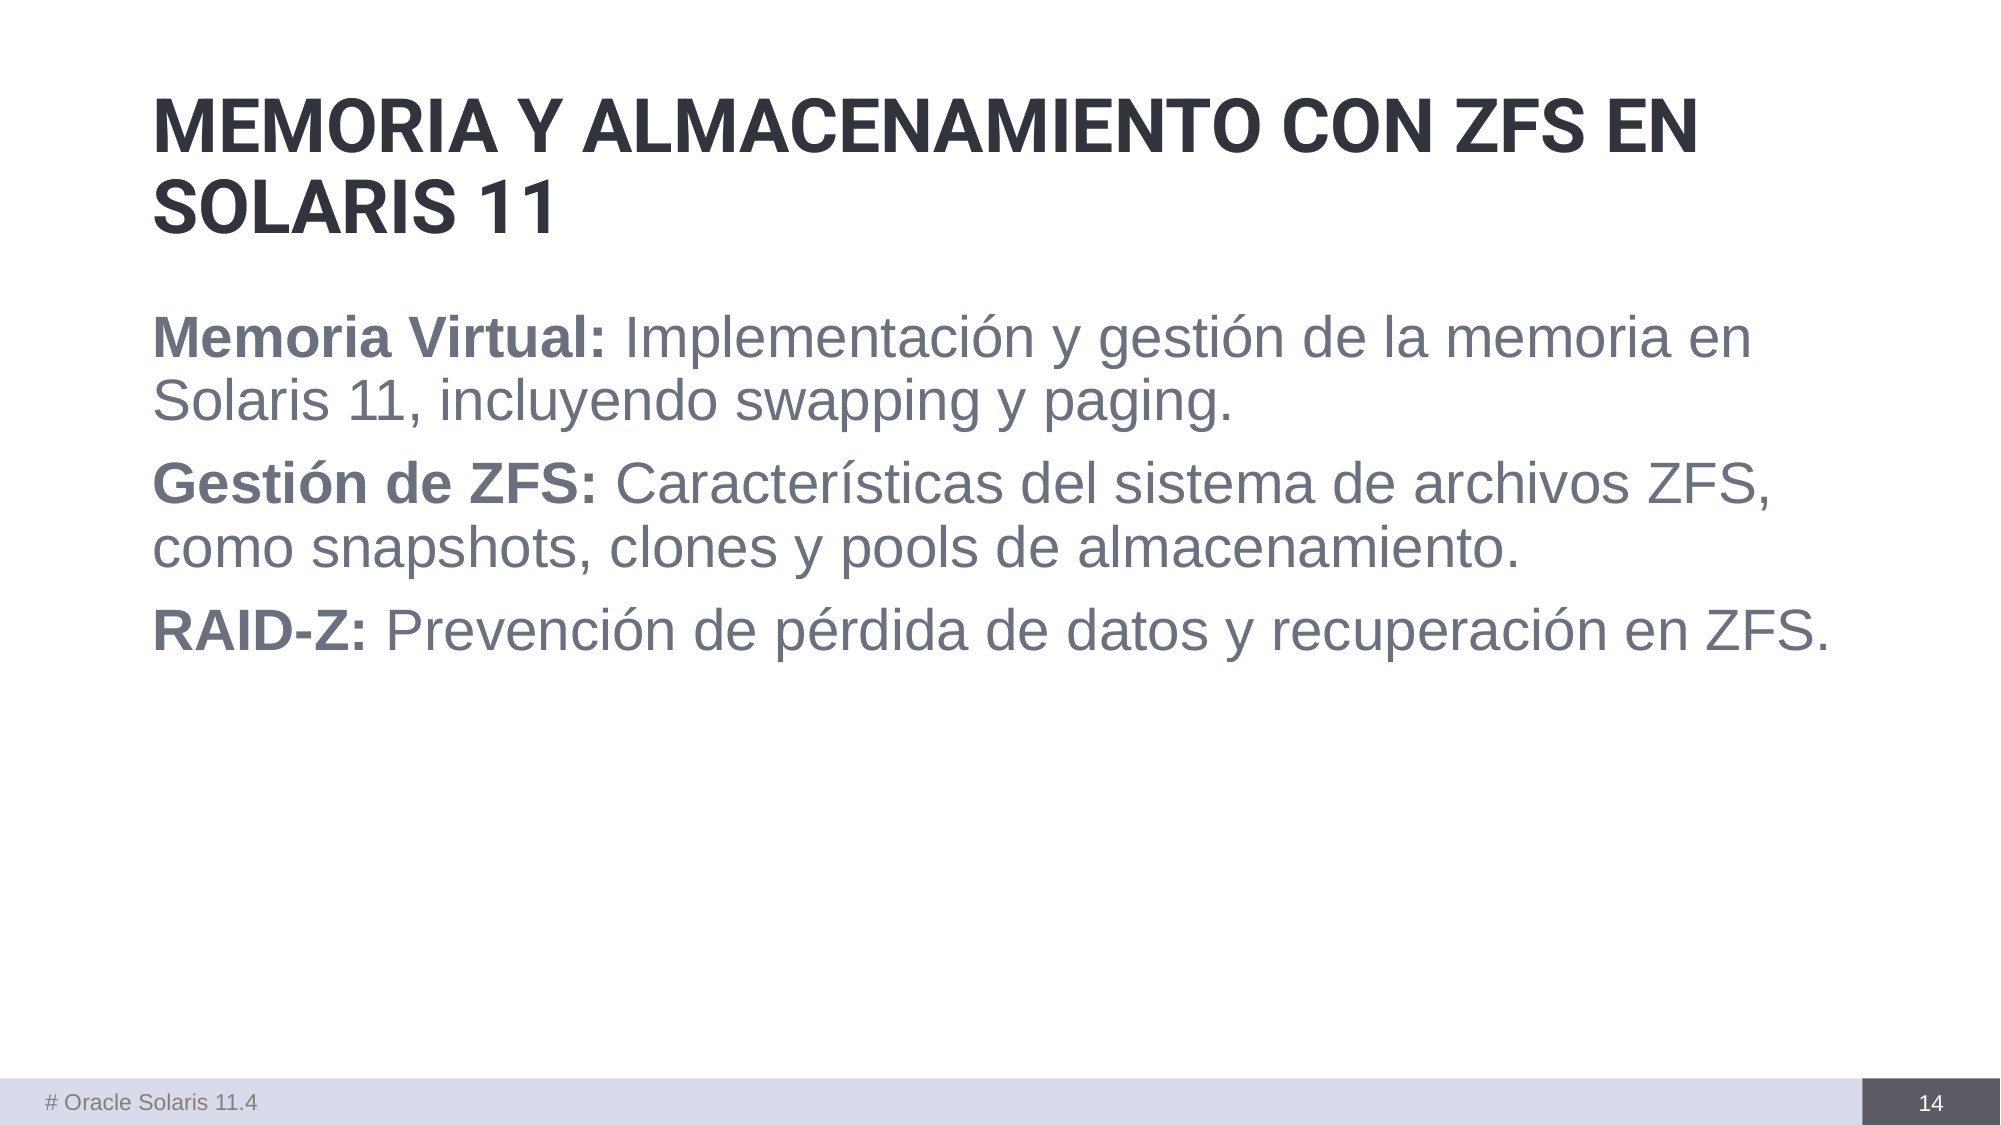

# MEMORIA Y ALMACENAMIENTO CON ZFS EN SOLARIS 11
Memoria Virtual: Implementación y gestión de la memoria en Solaris 11, incluyendo swapping y paging.
Gestión de ZFS: Características del sistema de archivos ZFS, como snapshots, clones y pools de almacenamiento.
RAID-Z: Prevención de pérdida de datos y recuperación en ZFS.
# Oracle Solaris 11.4
14